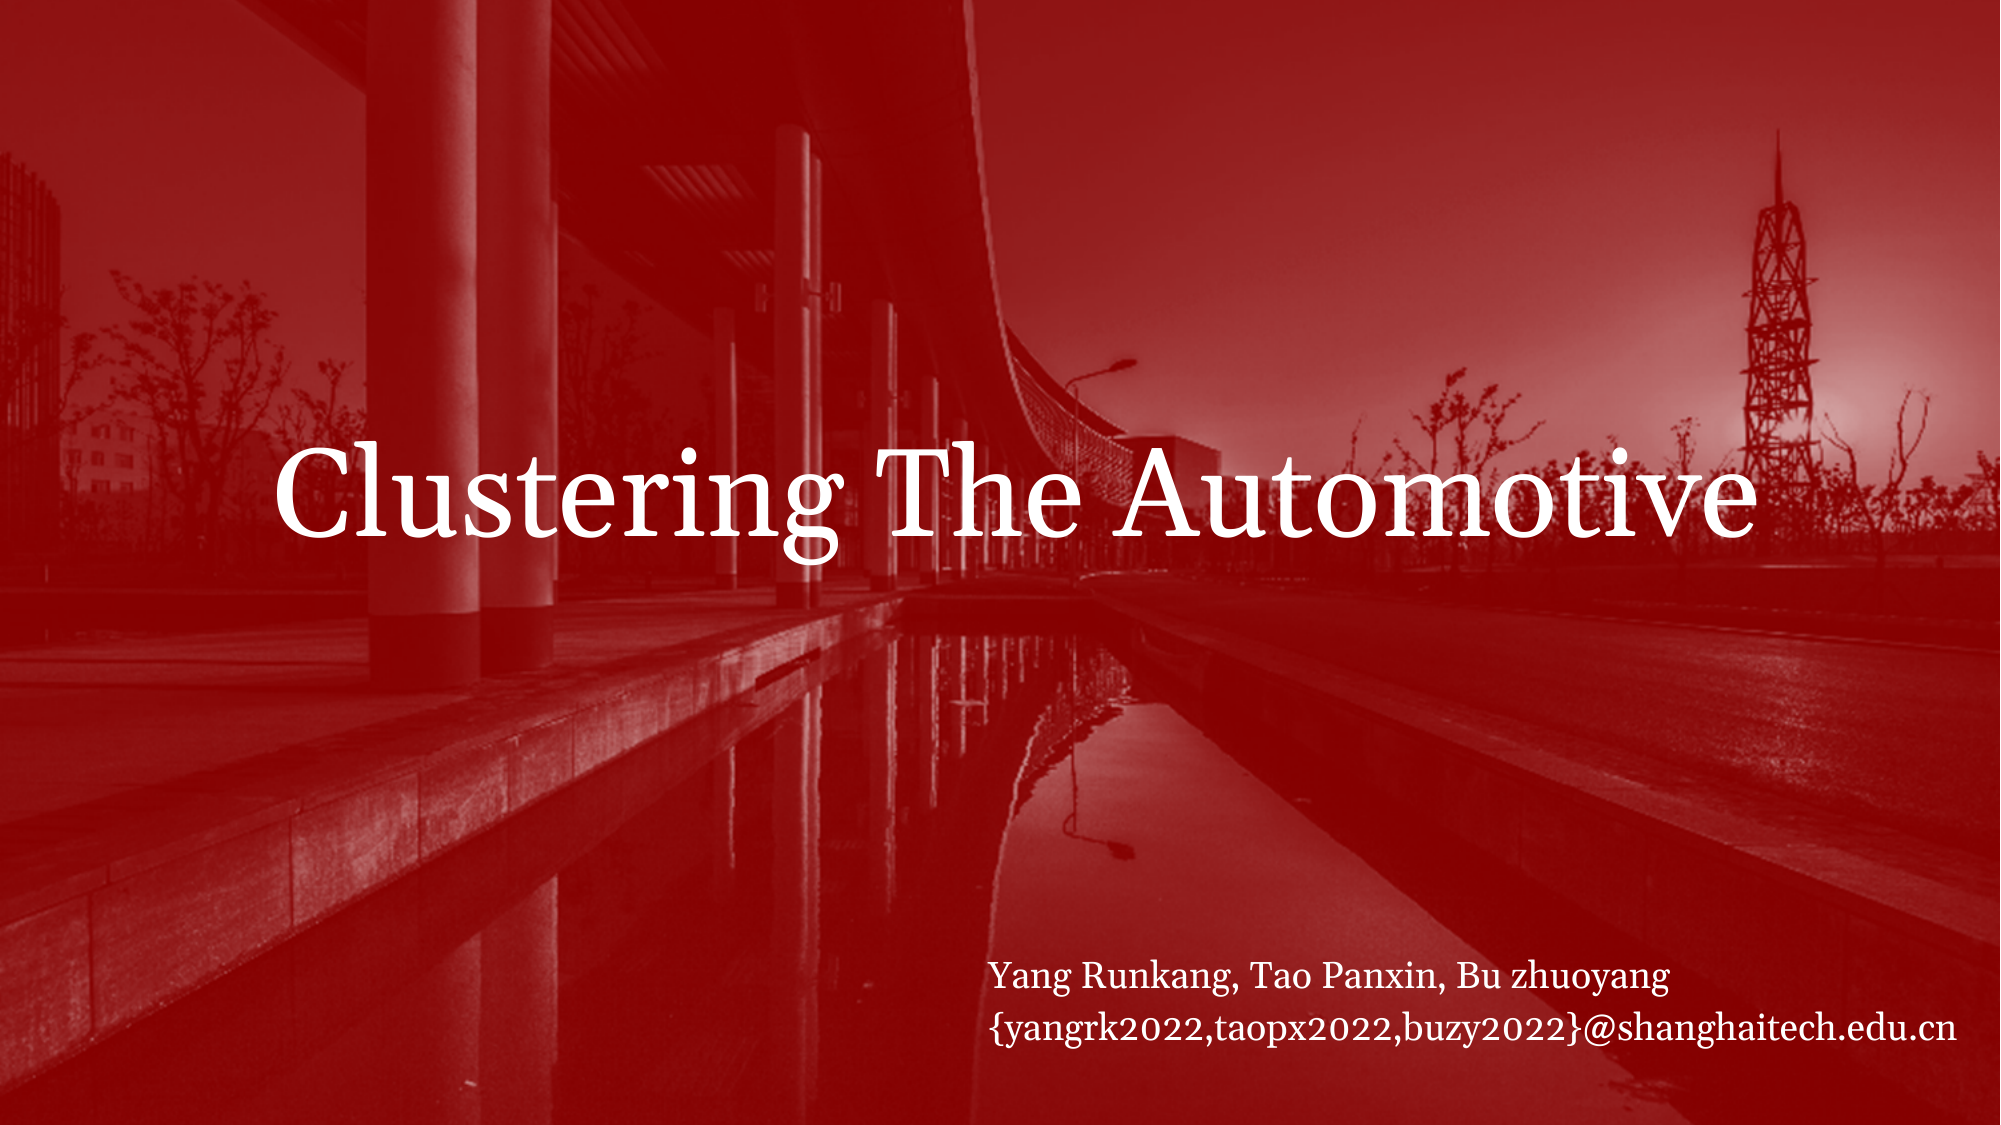

Clustering The Automotive
Yang Runkang, Tao Panxin, Bu zhuoyang
{yangrk2022,taopx2022,buzy2022}@shanghaitech.edu.cn